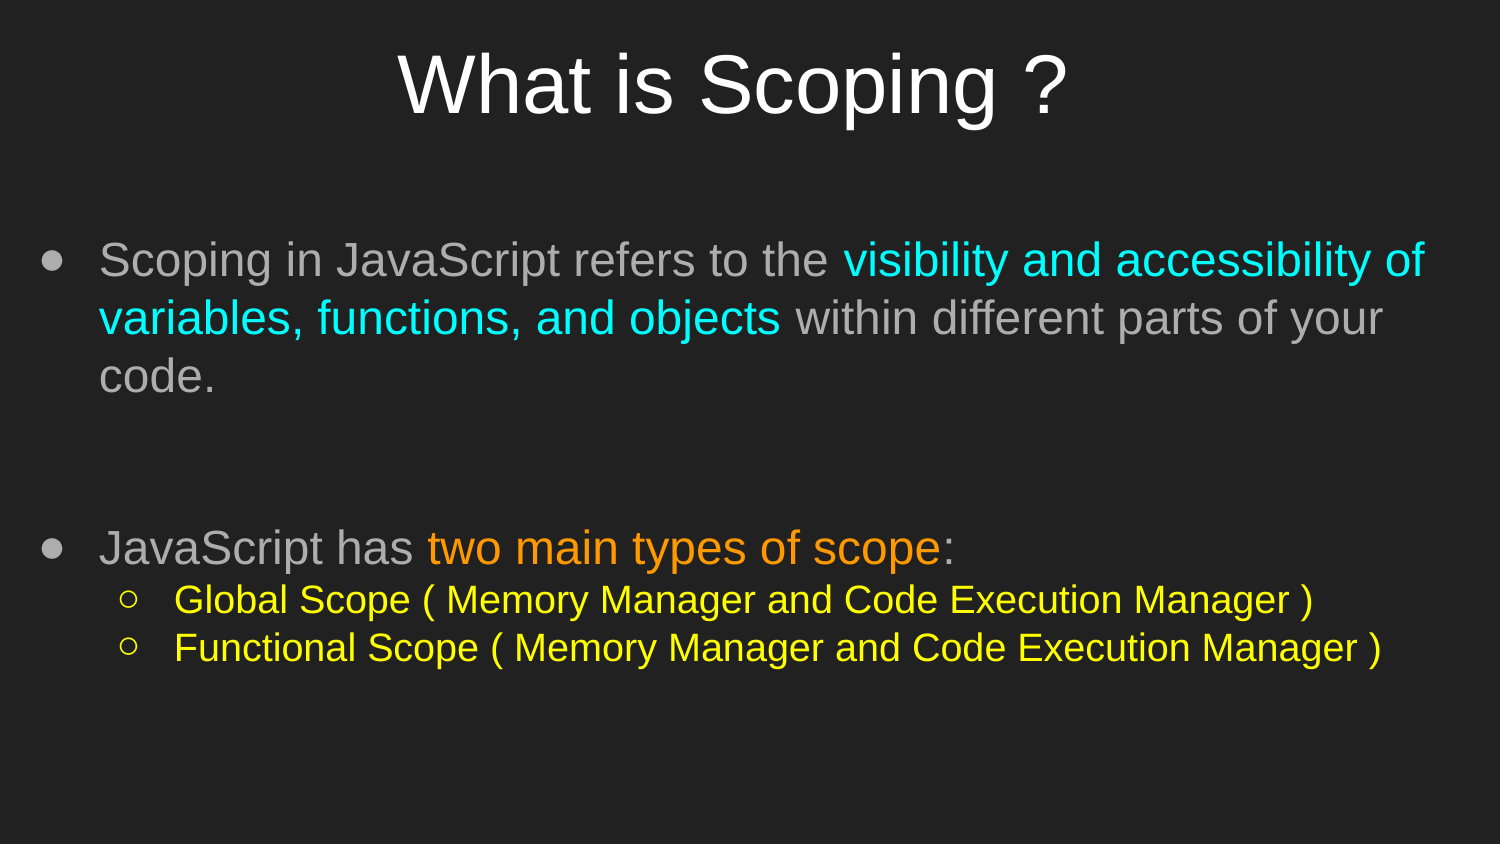

# What is Scoping ?

Scoping in JavaScript refers to the visibility and accessibility of variables, functions, and objects within different parts of your code.

JavaScript has two main types of scope:
Global Scope ( Memory Manager and Code Execution Manager )
Functional Scope ( Memory Manager and Code Execution Manager )